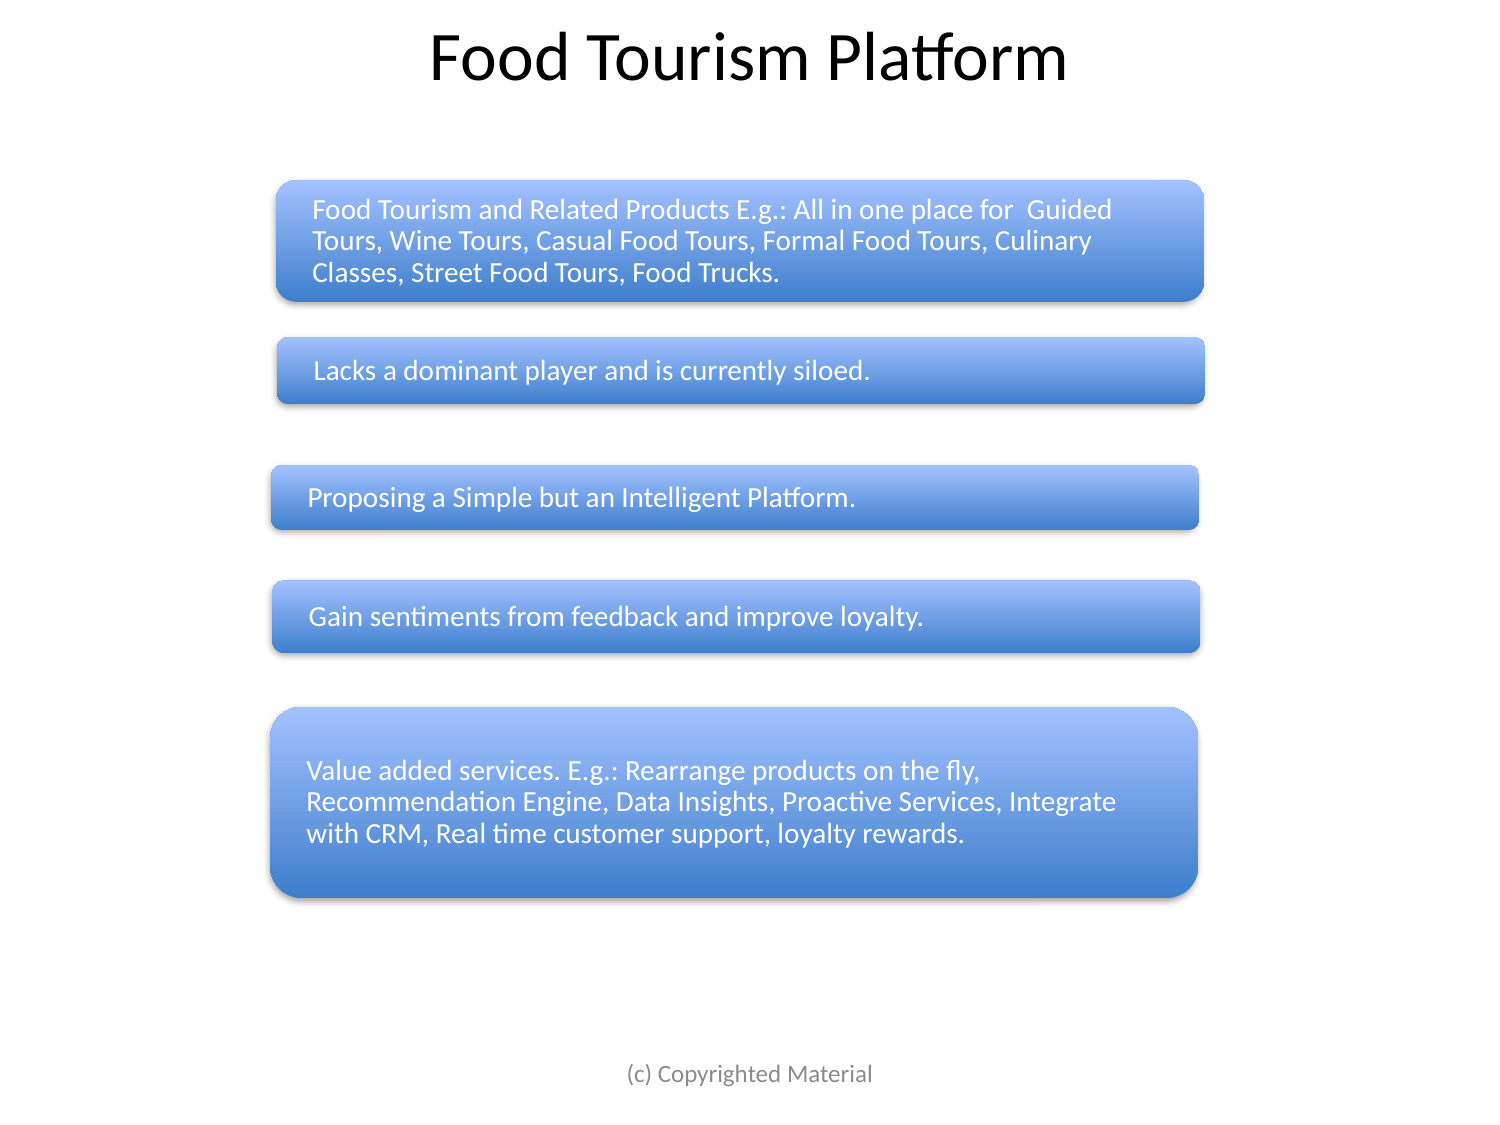

# Food Tourism Platform

Food Tourism and Related Products E.g.: All in one place for  Guided Tours, Wine Tours, Casual Food Tours, Formal Food Tours, Culinary Classes, Street Food Tours, Food Trucks.

Lacks a dominant player and is currently siloed.

Proposing a Simple but an Intelligent Platform.

Gain sentiments from feedback and improve loyalty.

Value added services. E.g.: Rearrange products on the fly, Recommendation Engine, Data Insights, Proactive Services, Integrate with CRM, Real time customer support, loyalty rewards.
(c) Copyrighted Material